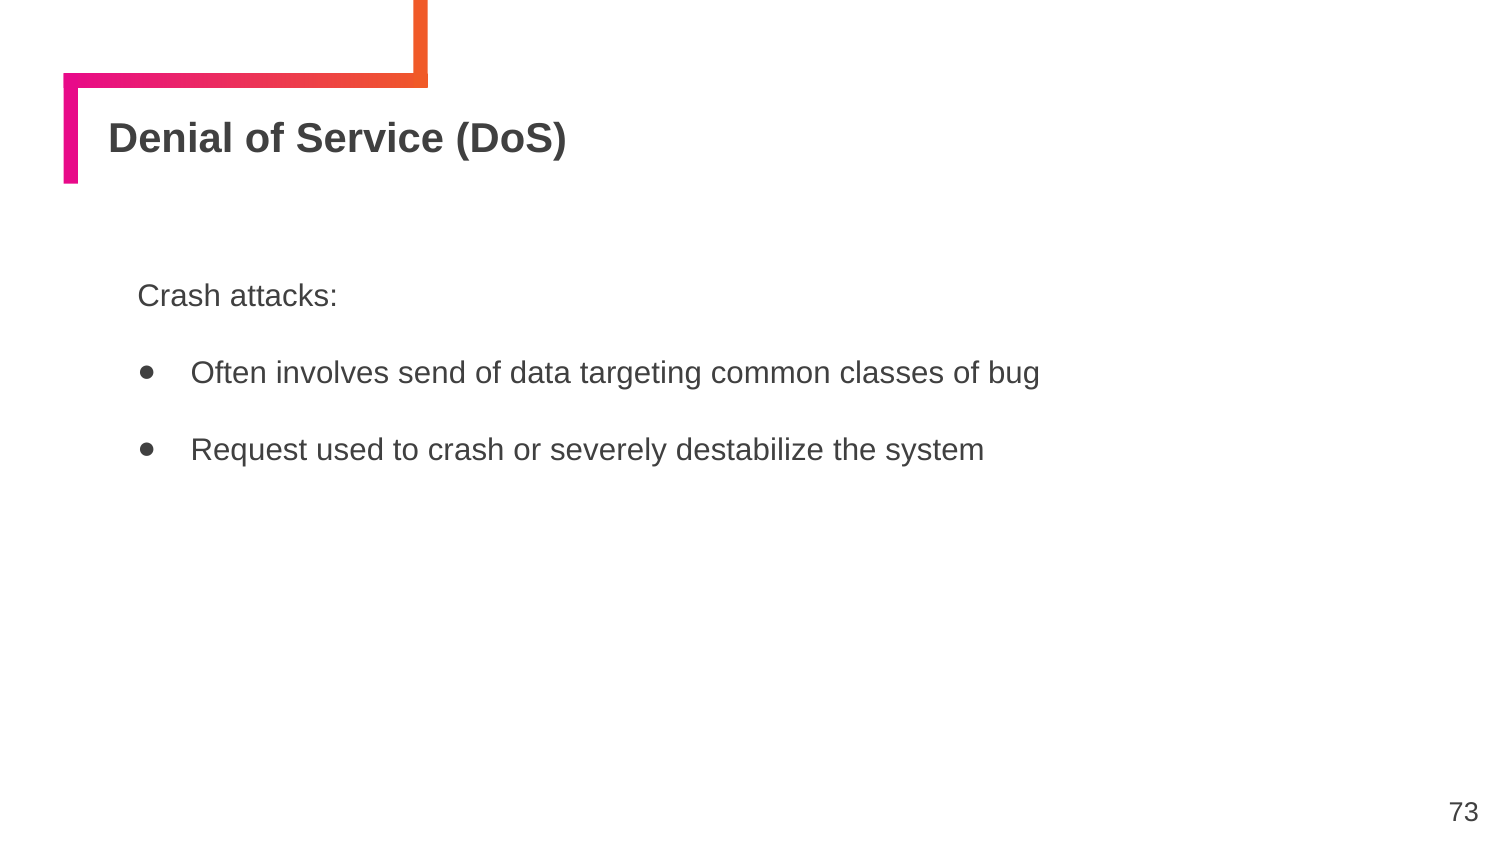

# Denial of Service (DoS)
Crash attacks:
Often involves send of data targeting common classes of bug
Request used to crash or severely destabilize the system
73